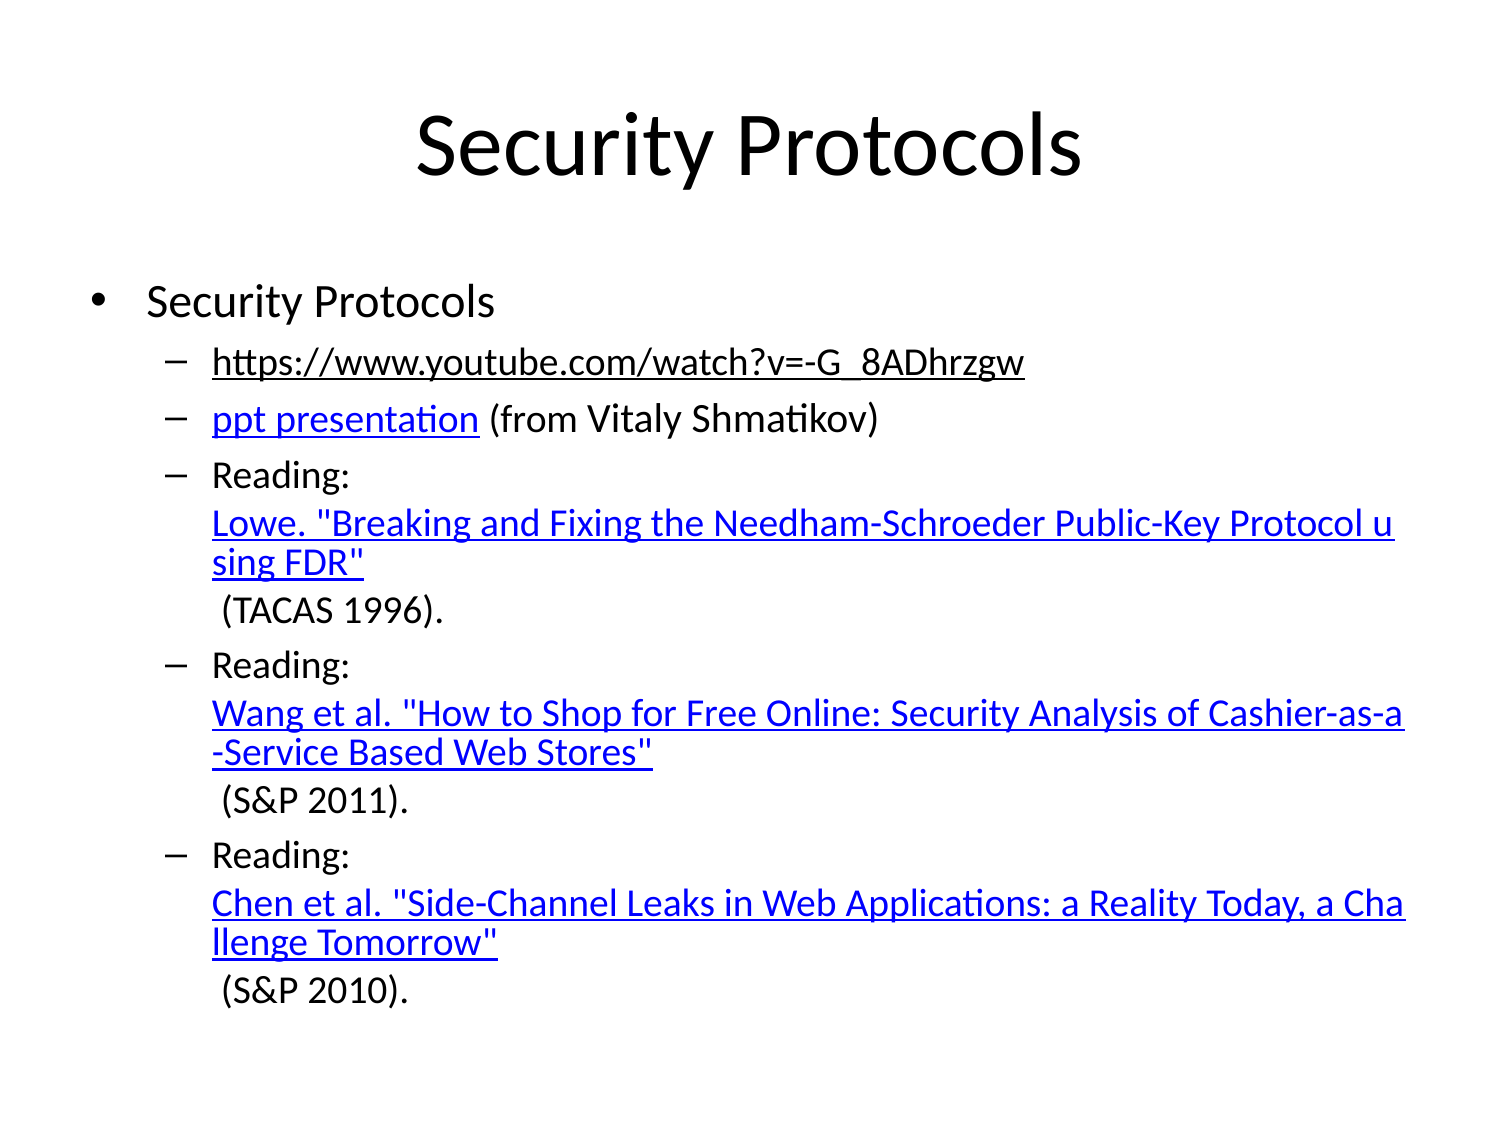

# Security Protocols
Security Protocols
https://www.youtube.com/watch?v=-G_8ADhrzgw
ppt presentation (from Vitaly Shmatikov)
Reading: Lowe. "Breaking and Fixing the Needham-Schroeder Public-Key Protocol using FDR" (TACAS 1996).
Reading: Wang et al. "How to Shop for Free Online: Security Analysis of Cashier-as-a-Service Based Web Stores" (S&P 2011).
Reading: Chen et al. "Side-Channel Leaks in Web Applications: a Reality Today, a Challenge Tomorrow" (S&P 2010).